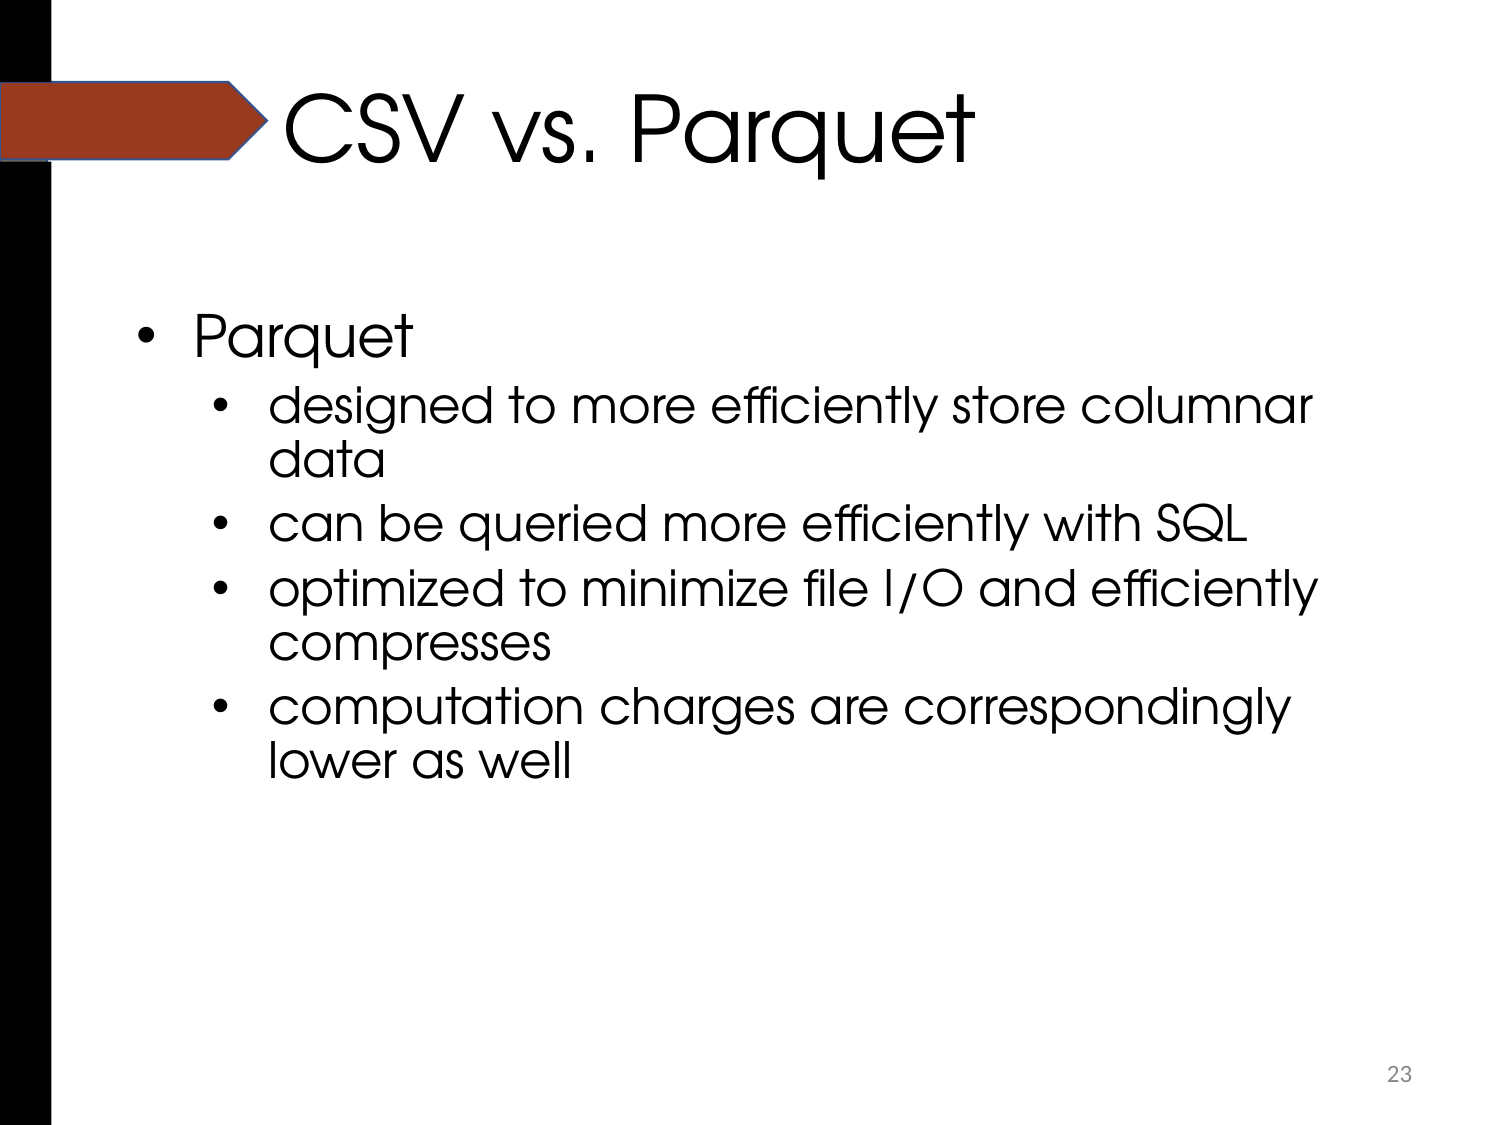

# CSV vs. Parquet
Parquet
designed to more efficiently store columnar data
can be queried more efficiently with SQL
optimized to minimize file I/O and efficiently compresses
computation charges are correspondingly lower as well
23